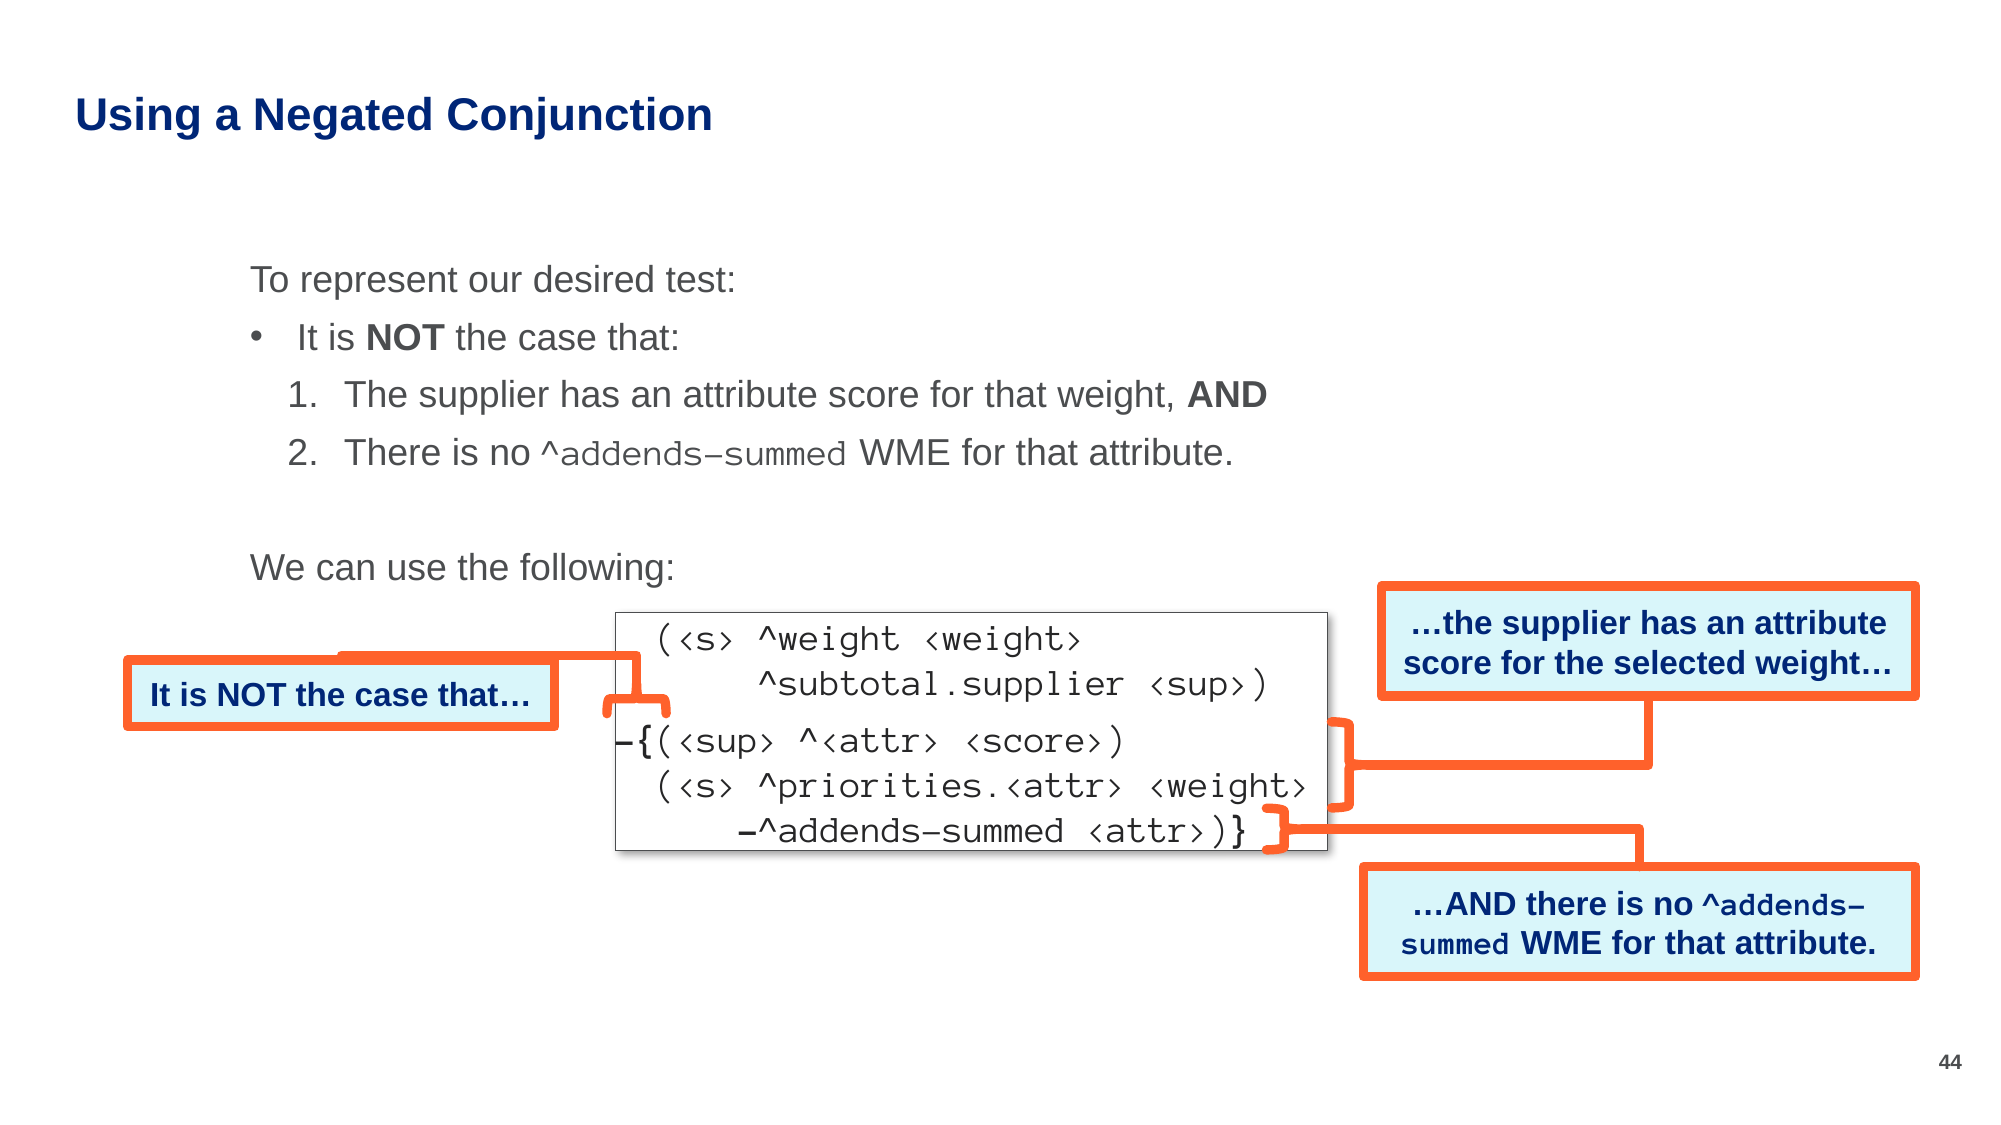

# Using a Negated Conjunction
To represent our desired test:
It is NOT the case that:
The supplier has an attribute score for that weight, AND
There is no ^addends-summed WME for that attribute.

We can use the following:
…the supplier has an attribute score for the selected weight…
  (<s> ^weight <weight>
       ^subtotal.supplier <sup>)
-{(<sup> ^<attr> <score>)
  (<s> ^priorities.<attr> <weight>
      -^addends-summed <attr>)}
It is NOT the case that…

…AND there is no ^addends-summed WME for that attribute.